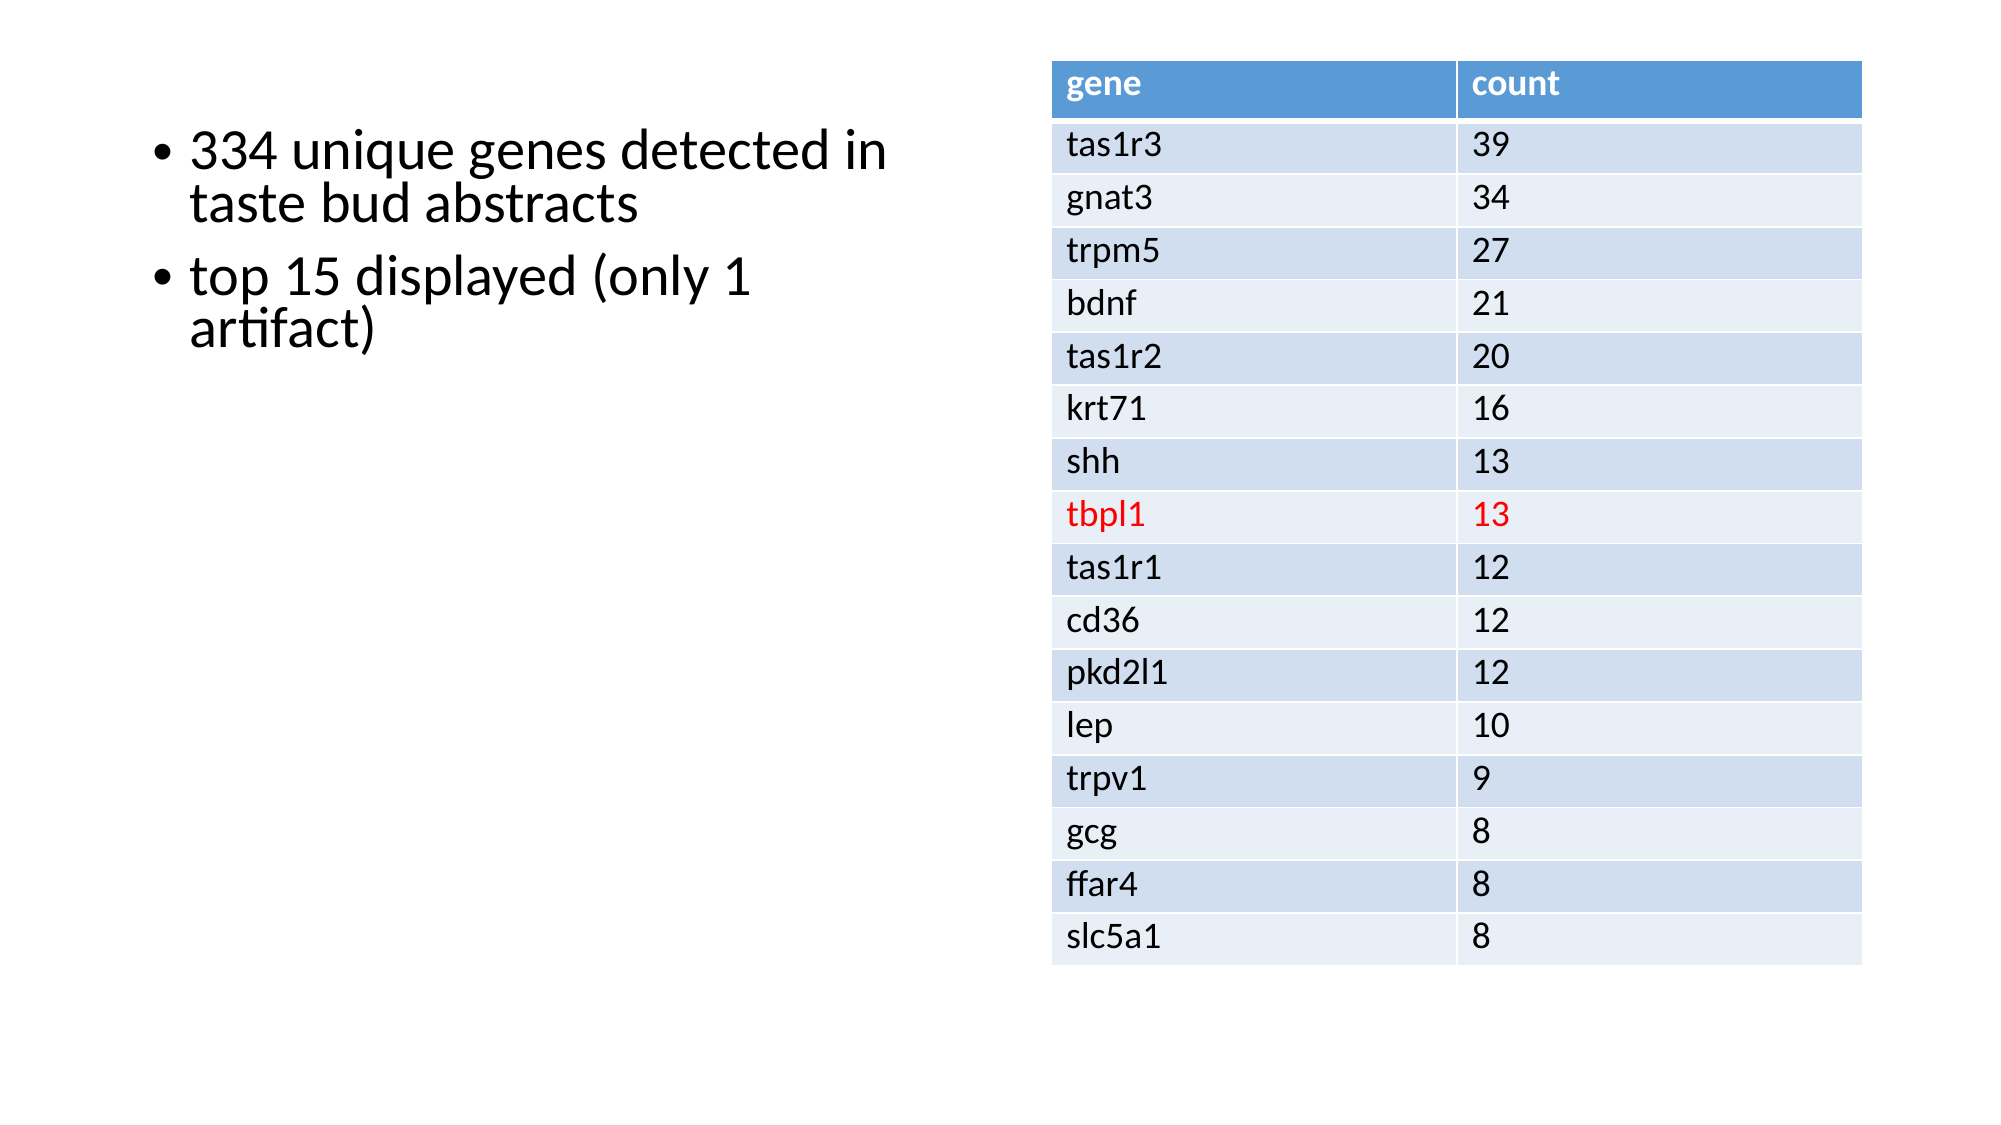

| gene | count |
| --- | --- |
| tas1r3 | 39 |
| gnat3 | 34 |
| trpm5 | 27 |
| bdnf | 21 |
| tas1r2 | 20 |
| krt71 | 16 |
| shh | 13 |
| tbpl1 | 13 |
| tas1r1 | 12 |
| cd36 | 12 |
| pkd2l1 | 12 |
| lep | 10 |
| trpv1 | 9 |
| gcg | 8 |
| ffar4 | 8 |
| slc5a1 | 8 |
334 unique genes detected in taste bud abstracts
top 15 displayed (only 1 artifact)